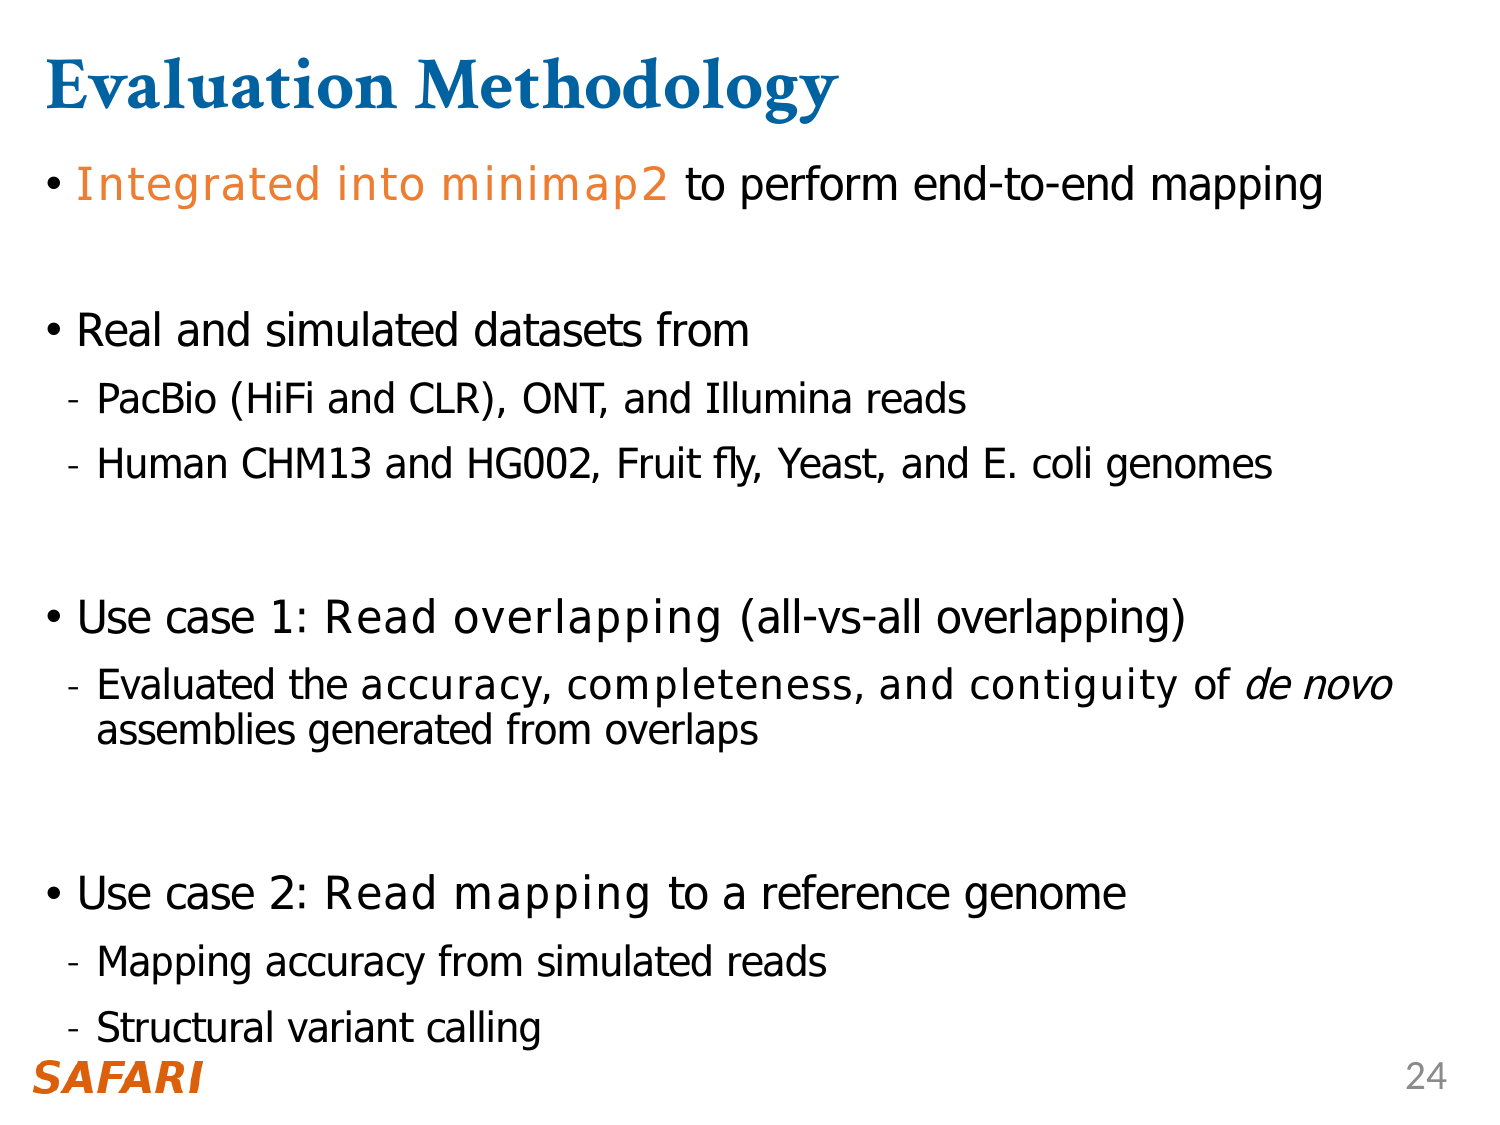

# Evaluation Methodology
Integrated into minimap2 to perform end-to-end mapping

Real and simulated datasets from
PacBio (HiFi and CLR), ONT, and Illumina reads
Human CHM13 and HG002, Fruit fly, Yeast, and E. coli genomes

Use case 1: Read overlapping (all-vs-all overlapping)
Evaluated the accuracy, completeness, and contiguity of de novo assemblies generated from overlaps

Use case 2: Read mapping to a reference genome
Mapping accuracy from simulated reads
Structural variant calling